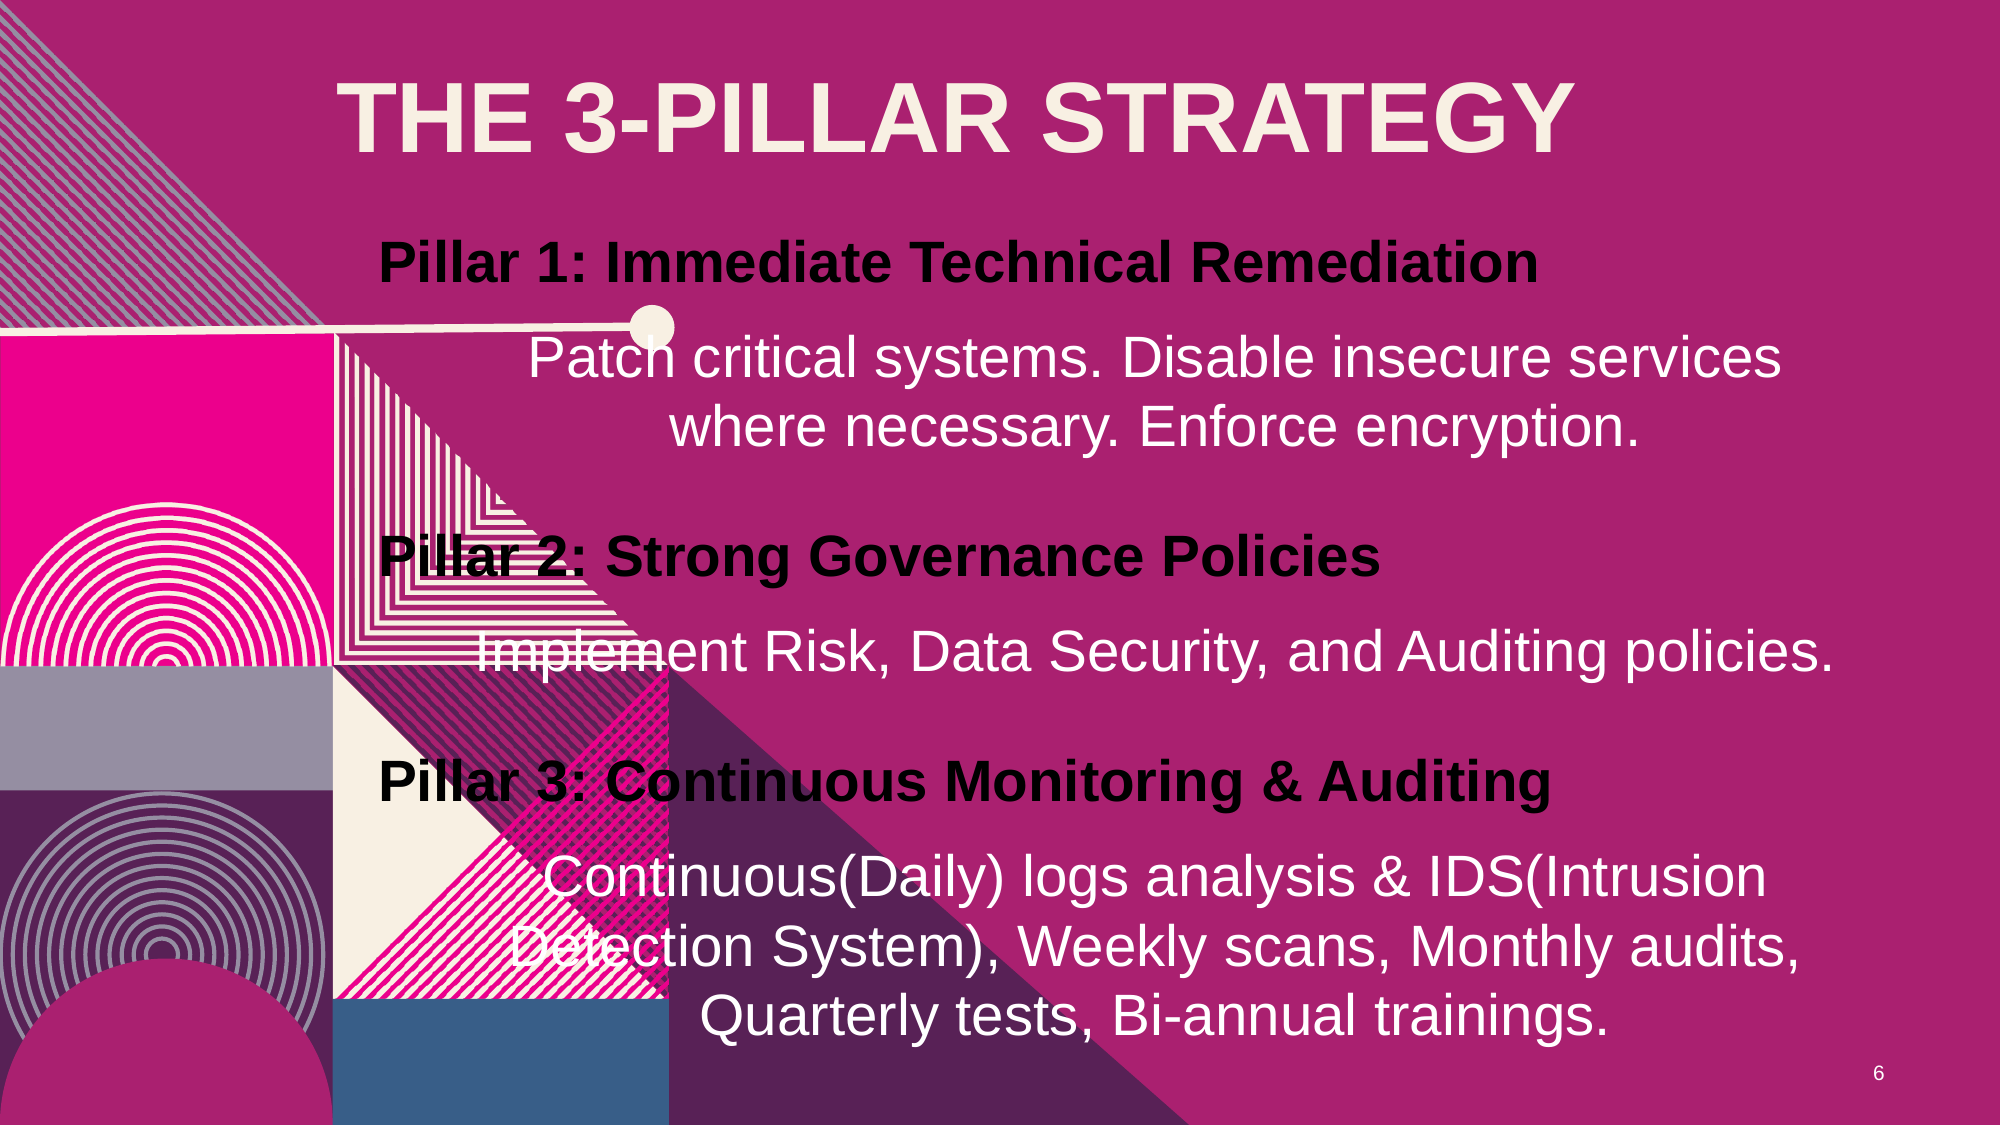

# THE 3-Pillar Strategy
Pillar 1: Immediate Technical Remediation
Patch critical systems. Disable insecure services where necessary. Enforce encryption.
Pillar 2: Strong Governance Policies
Implement Risk, Data Security, and Auditing policies.
Pillar 3: Continuous Monitoring & Auditing
Continuous(Daily) logs analysis & IDS(Intrusion Detection System), Weekly scans, Monthly audits, Quarterly tests, Bi-annual trainings.

6